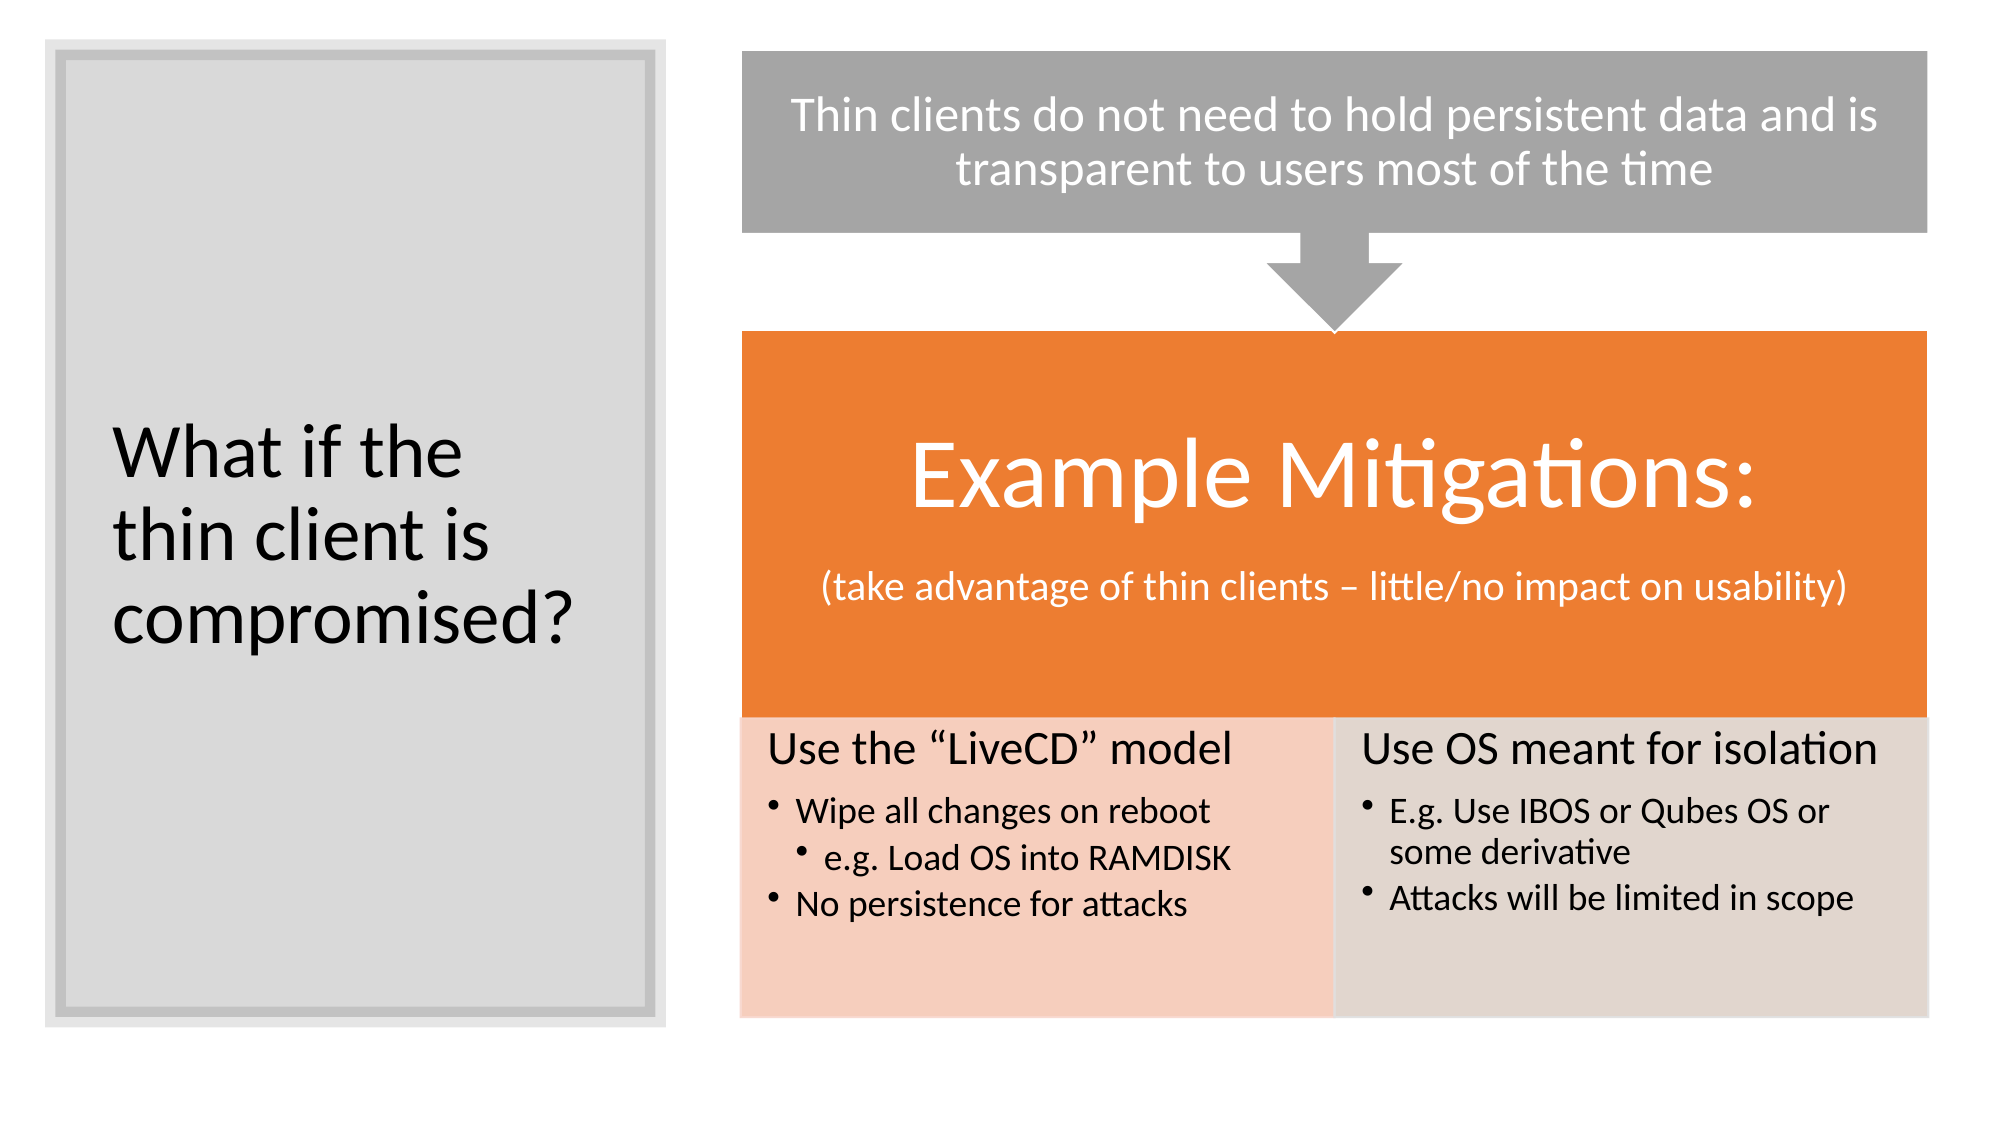

Example Mitigations:
(take advantage of thin clients – little/no impact on usability)
Use the “LiveCD” model
Wipe all changes on reboot
e.g. Load OS into RAMDISK
No persistence for attacks
Use OS meant for isolation
E.g. Use IBOS or Qubes OS or some derivative
Attacks will be limited in scope
Thin clients do not need to hold persistent data and is transparent to users most of the time
# What if the thin client is compromised?